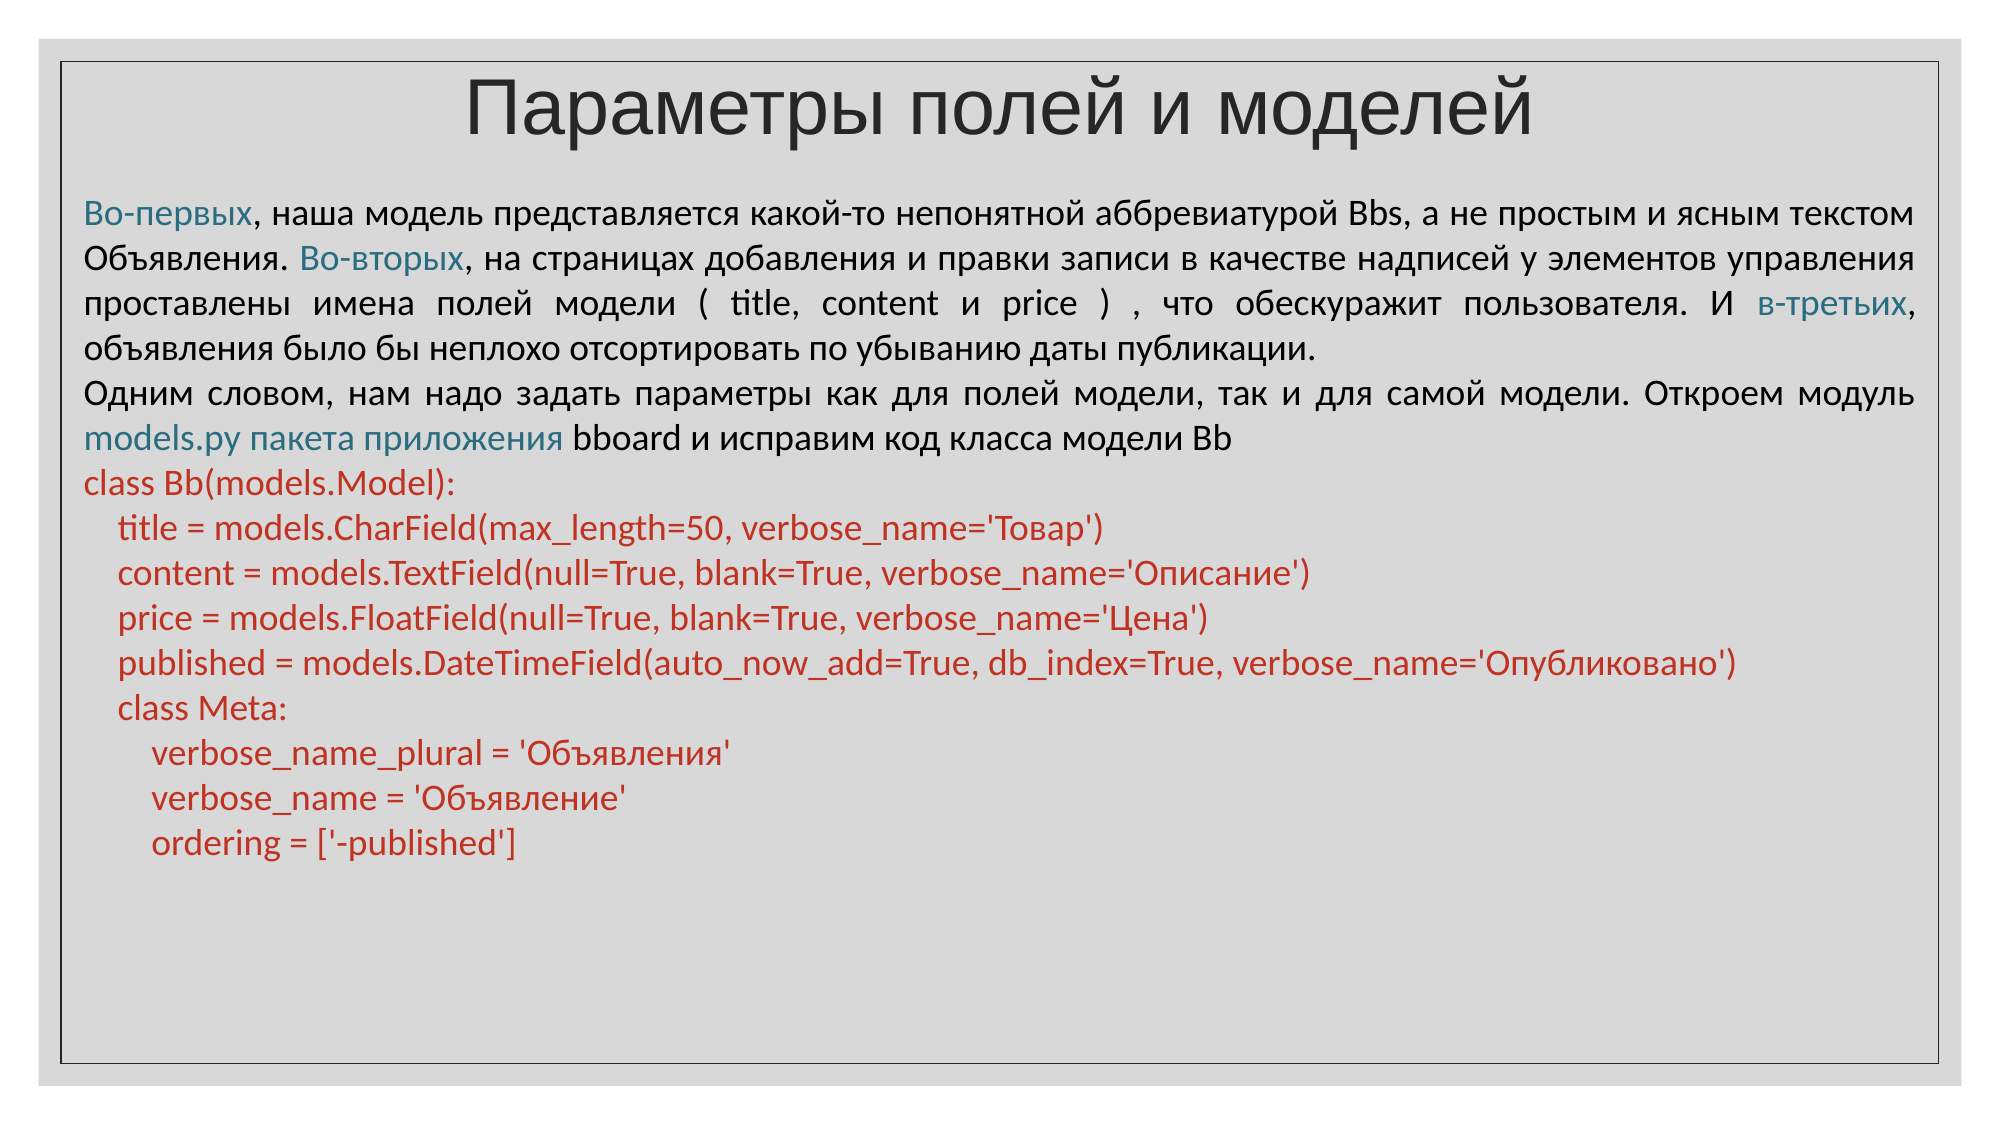

Параметры полей и моделей
Во-первых, наша модель представляется какой-то непонятной аббревиатурой Bbs, а не простым и ясным текстом Объявления. Во-вторых, на страницах добавления и правки записи в качестве надписей у элементов управления проставлены имена полей модели ( title, content и price ) , что обескуражит пользователя. И в-третьих, объявления было бы неплохо отсортировать по убыванию даты публикации.
Одним словом, нам надо задать параметры как для полей модели, так и для самой модели. Откроем модуль models.py пакета приложения bbоаrd и исправим код класса модели Bb
class Bb(models.Model):
    title = models.CharField(max_length=50, verbose_name='Товар')
    content = models.TextField(null=True, blank=True, verbose_name='Описание')
    price = models.FloatField(null=True, blank=True, verbose_name='Цена')
    published = models.DateTimeField(auto_now_add=True, db_index=True, verbose_name='Опубликовано')
    class Meta:
        verbose_name_plural = 'Объявления'
        verbose_name = 'Объявление'
        ordering = ['-published']